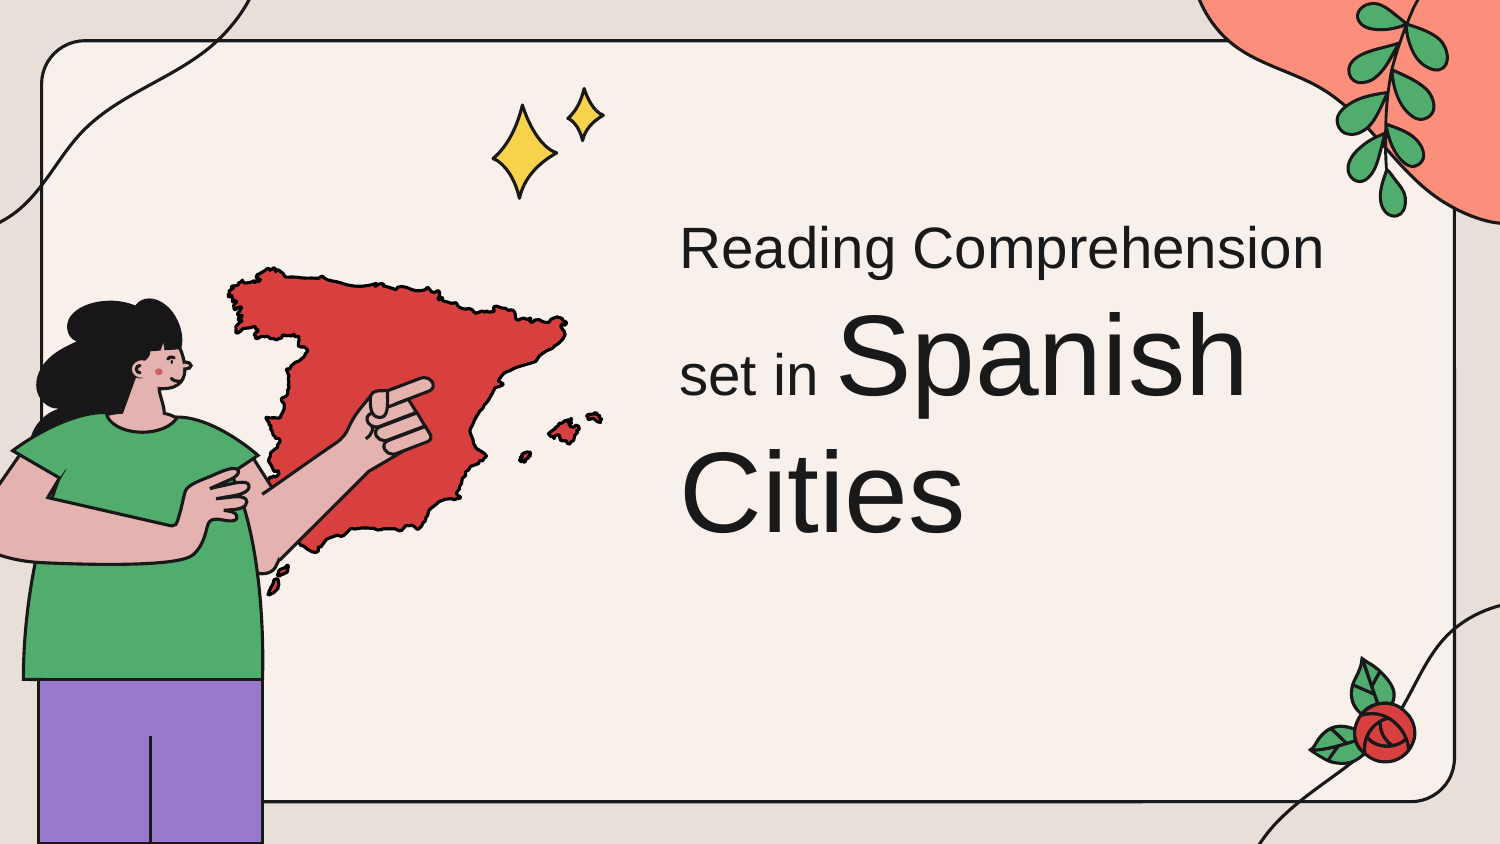

# Reading Comprehension set in Spanish Cities